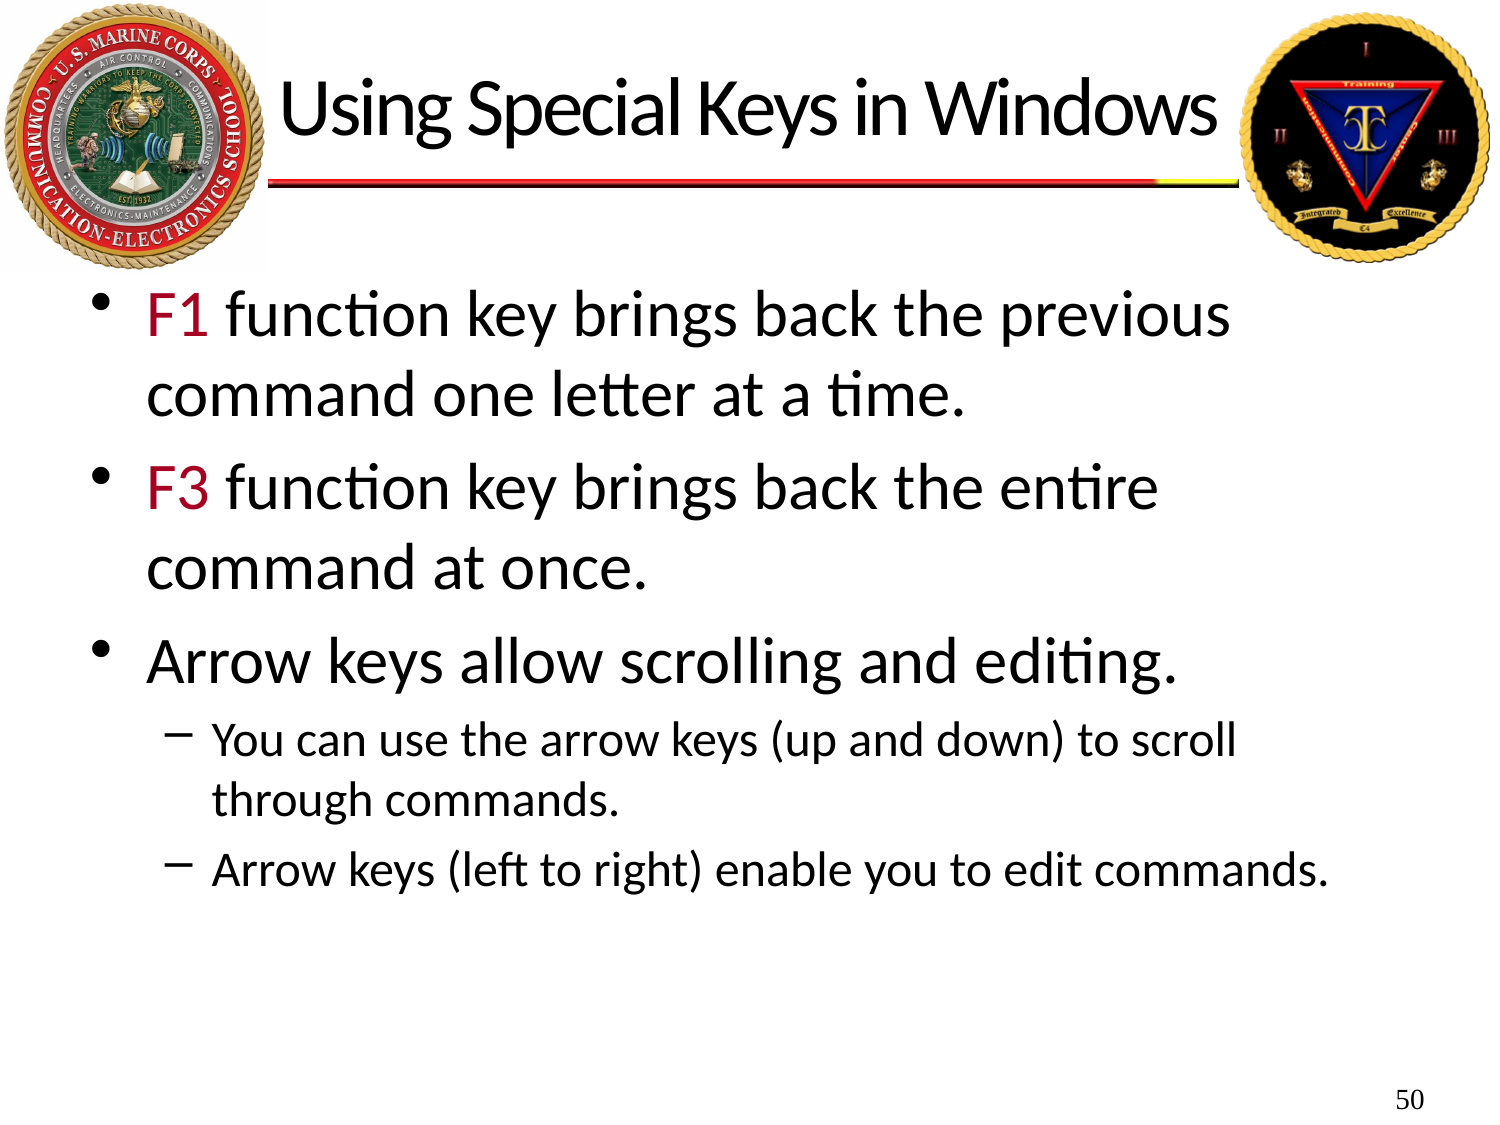

# Using Special Keys in Windows
F1 function key brings back the previous command one letter at a time.
F3 function key brings back the entire command at once.
Arrow keys allow scrolling and editing.
You can use the arrow keys (up and down) to scroll through commands.
Arrow keys (left to right) enable you to edit commands.